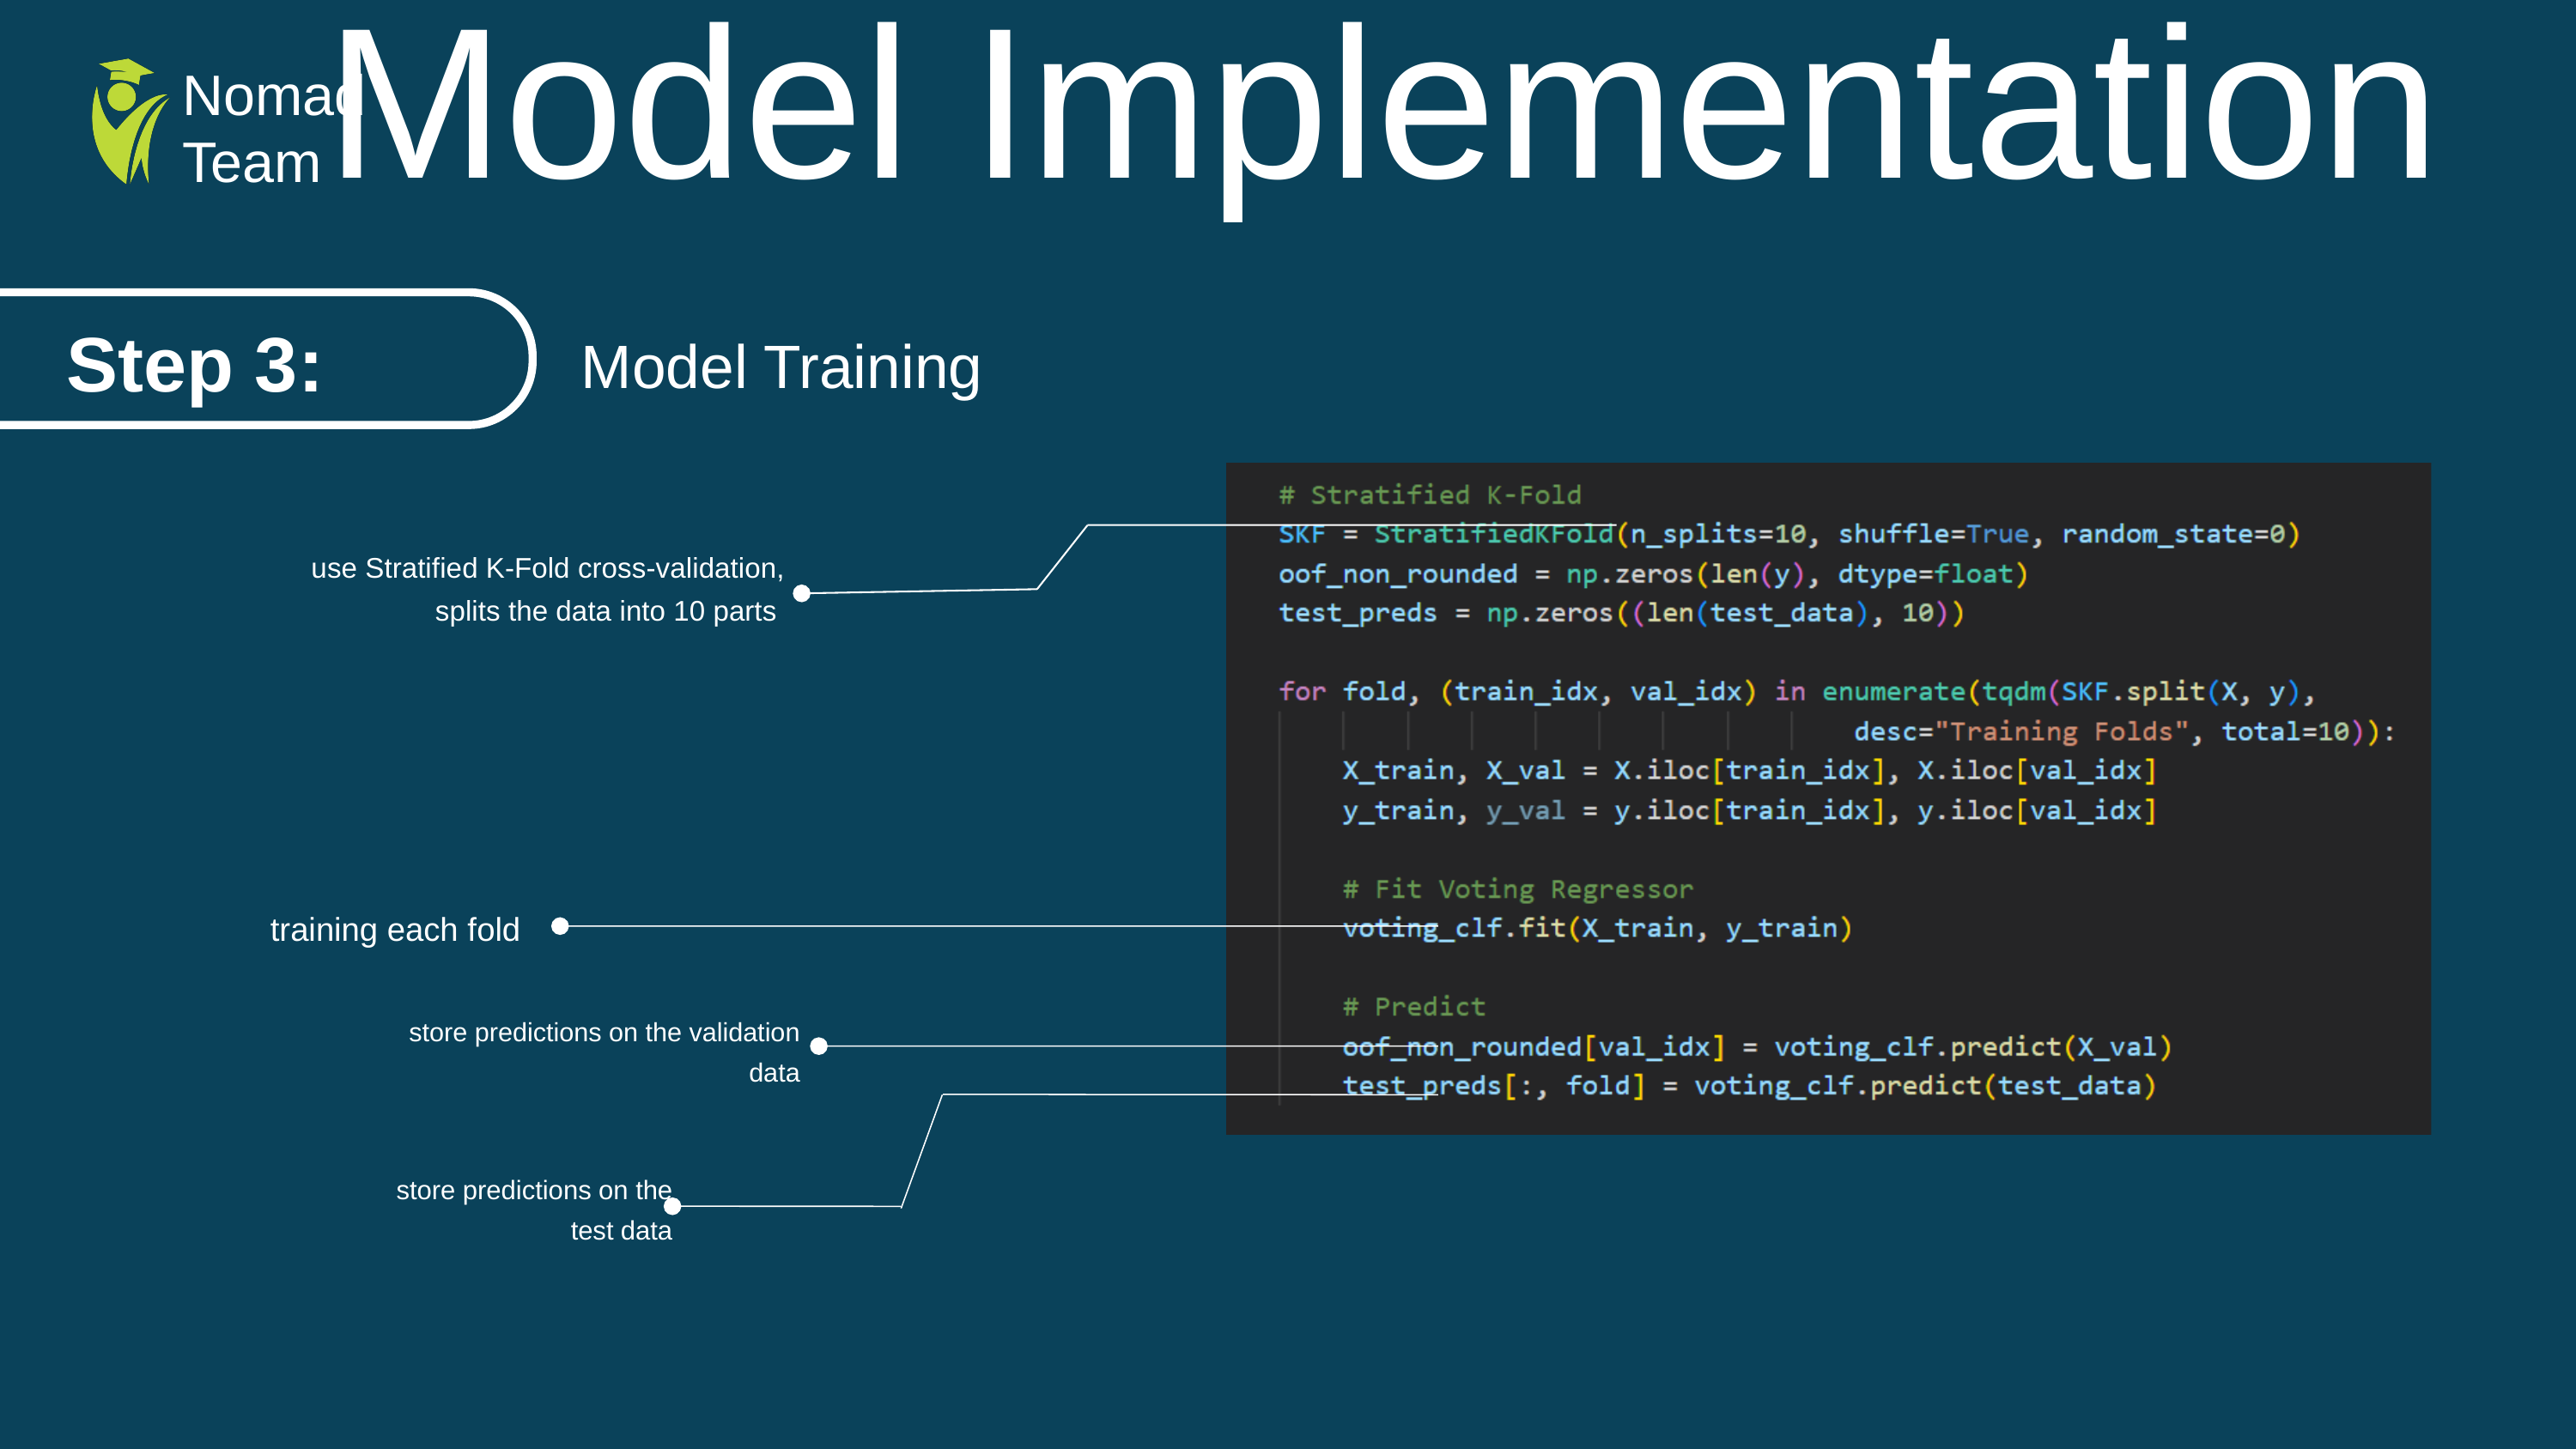

Nomad Team
Model Implementation

Step 3:
Model Training

use Stratified K-Fold cross-validation, splits the data into 10 parts
training each fold

store predictions on the validation data

store predictions on the test data